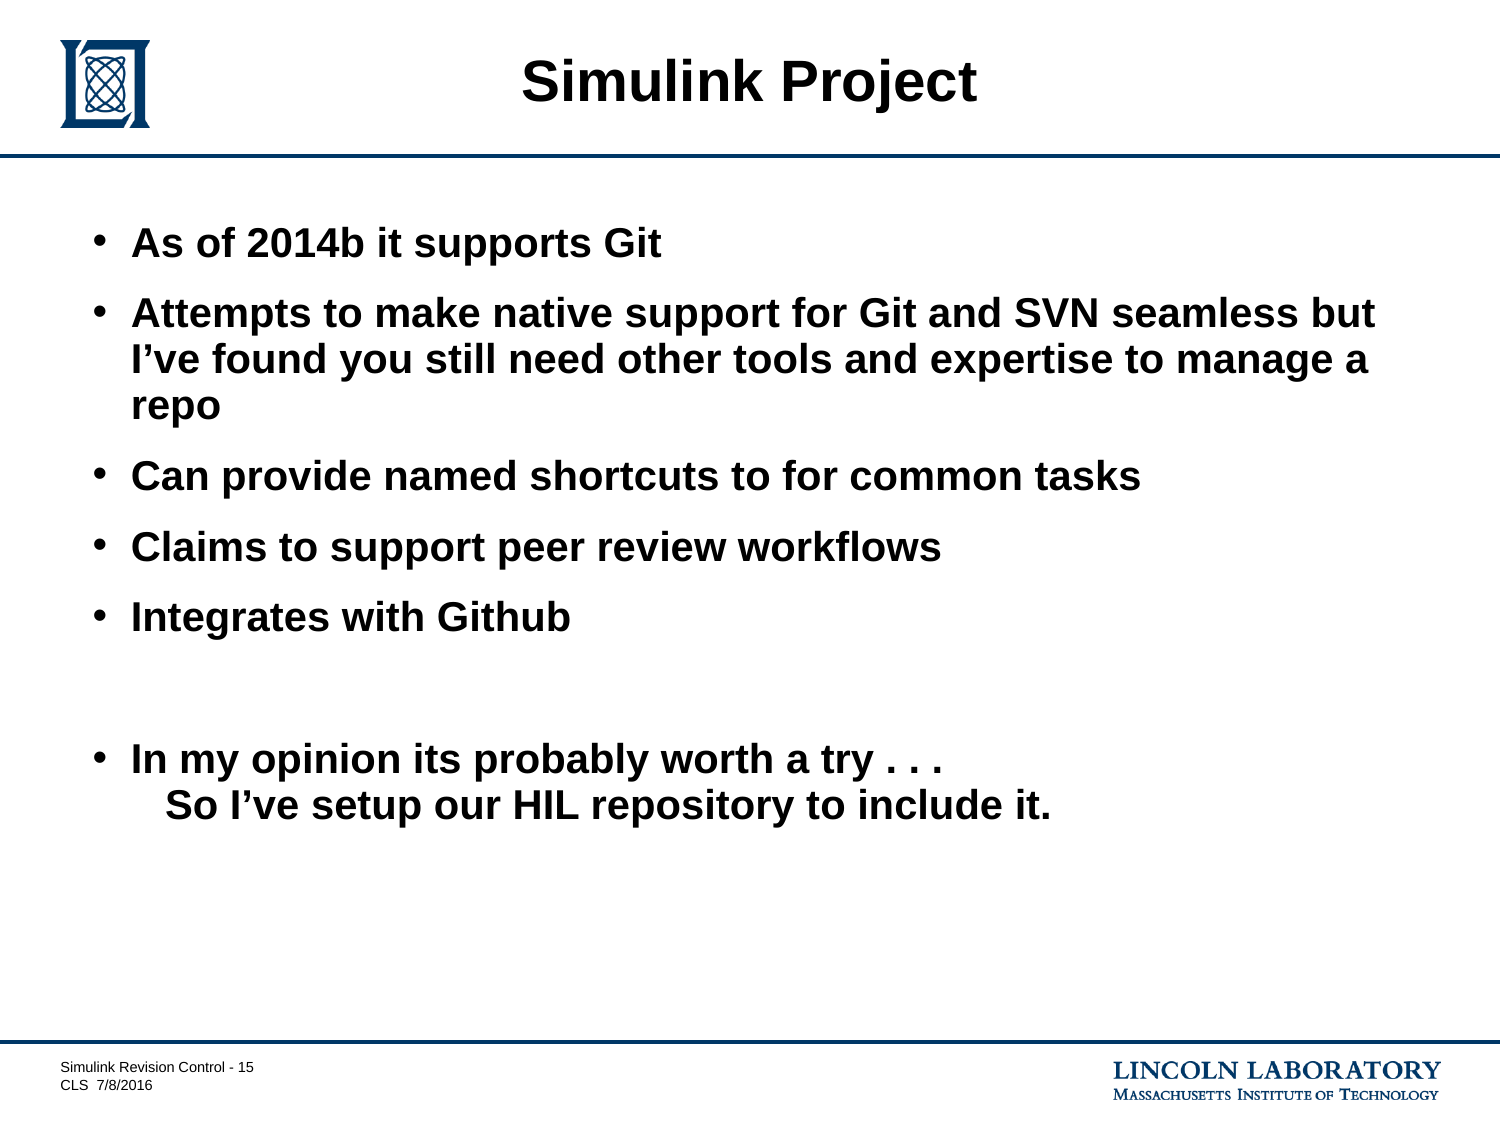

# Simulink Project
As of 2014b it supports Git
Attempts to make native support for Git and SVN seamless but I’ve found you still need other tools and expertise to manage a repo
Can provide named shortcuts to for common tasks
Claims to support peer review workflows
Integrates with Github

In my opinion its probably worth a try . . .
   So I’ve setup our HIL repository to include it.